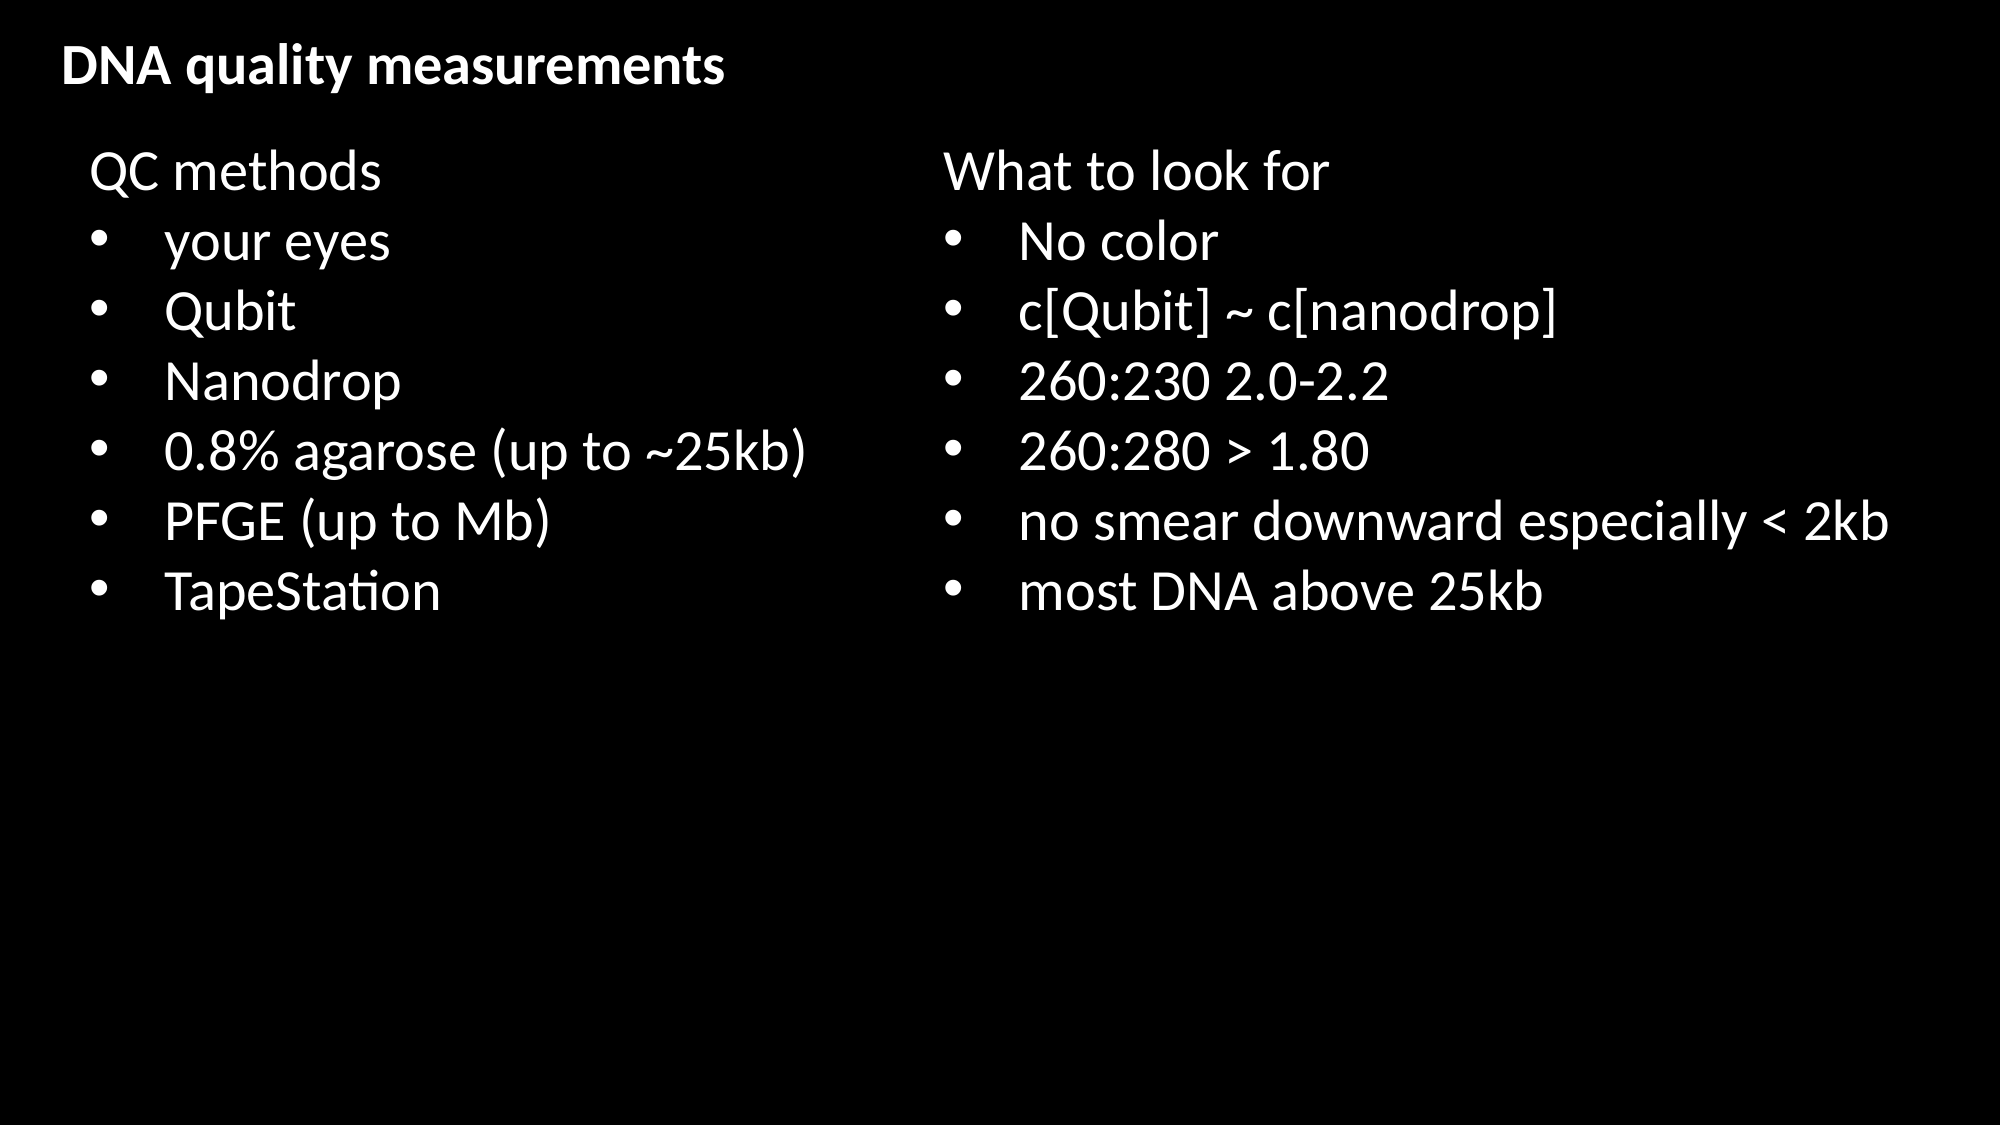

DNA quality measurements
QC methods
your eyes
Qubit
Nanodrop
0.8% agarose (up to ~25kb)
PFGE (up to Mb)
TapeStation
What to look for
No color
c[Qubit] ~ c[nanodrop]
260:230 2.0-2.2
260:280 > 1.80
no smear downward especially < 2kb
most DNA above 25kb